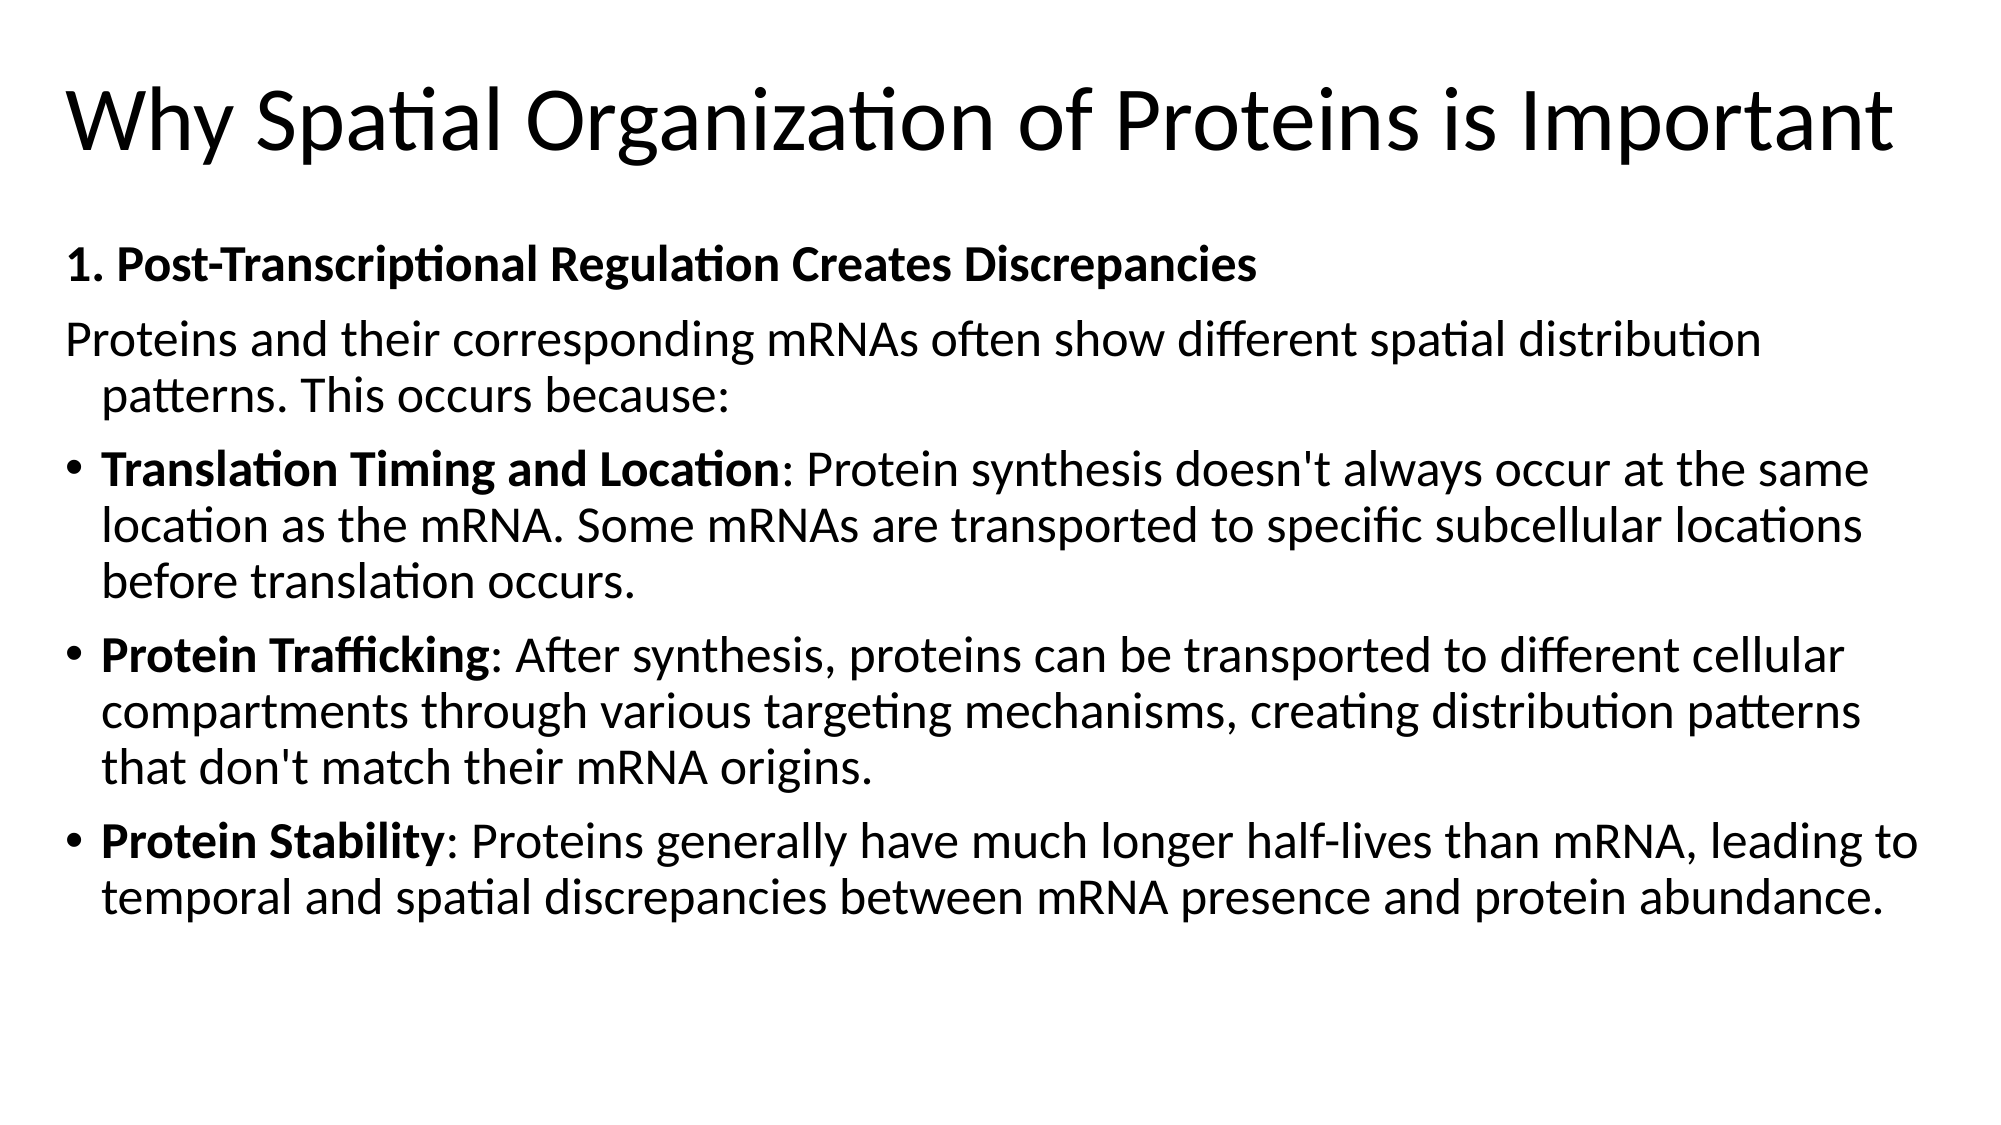

# Why Spatial Organization of Proteins is Important
1. Post-Transcriptional Regulation Creates Discrepancies
Proteins and their corresponding mRNAs often show different spatial distribution patterns. This occurs because:
Translation Timing and Location: Protein synthesis doesn't always occur at the same location as the mRNA. Some mRNAs are transported to specific subcellular locations before translation occurs.
Protein Trafficking: After synthesis, proteins can be transported to different cellular compartments through various targeting mechanisms, creating distribution patterns that don't match their mRNA origins.
Protein Stability: Proteins generally have much longer half-lives than mRNA, leading to temporal and spatial discrepancies between mRNA presence and protein abundance.